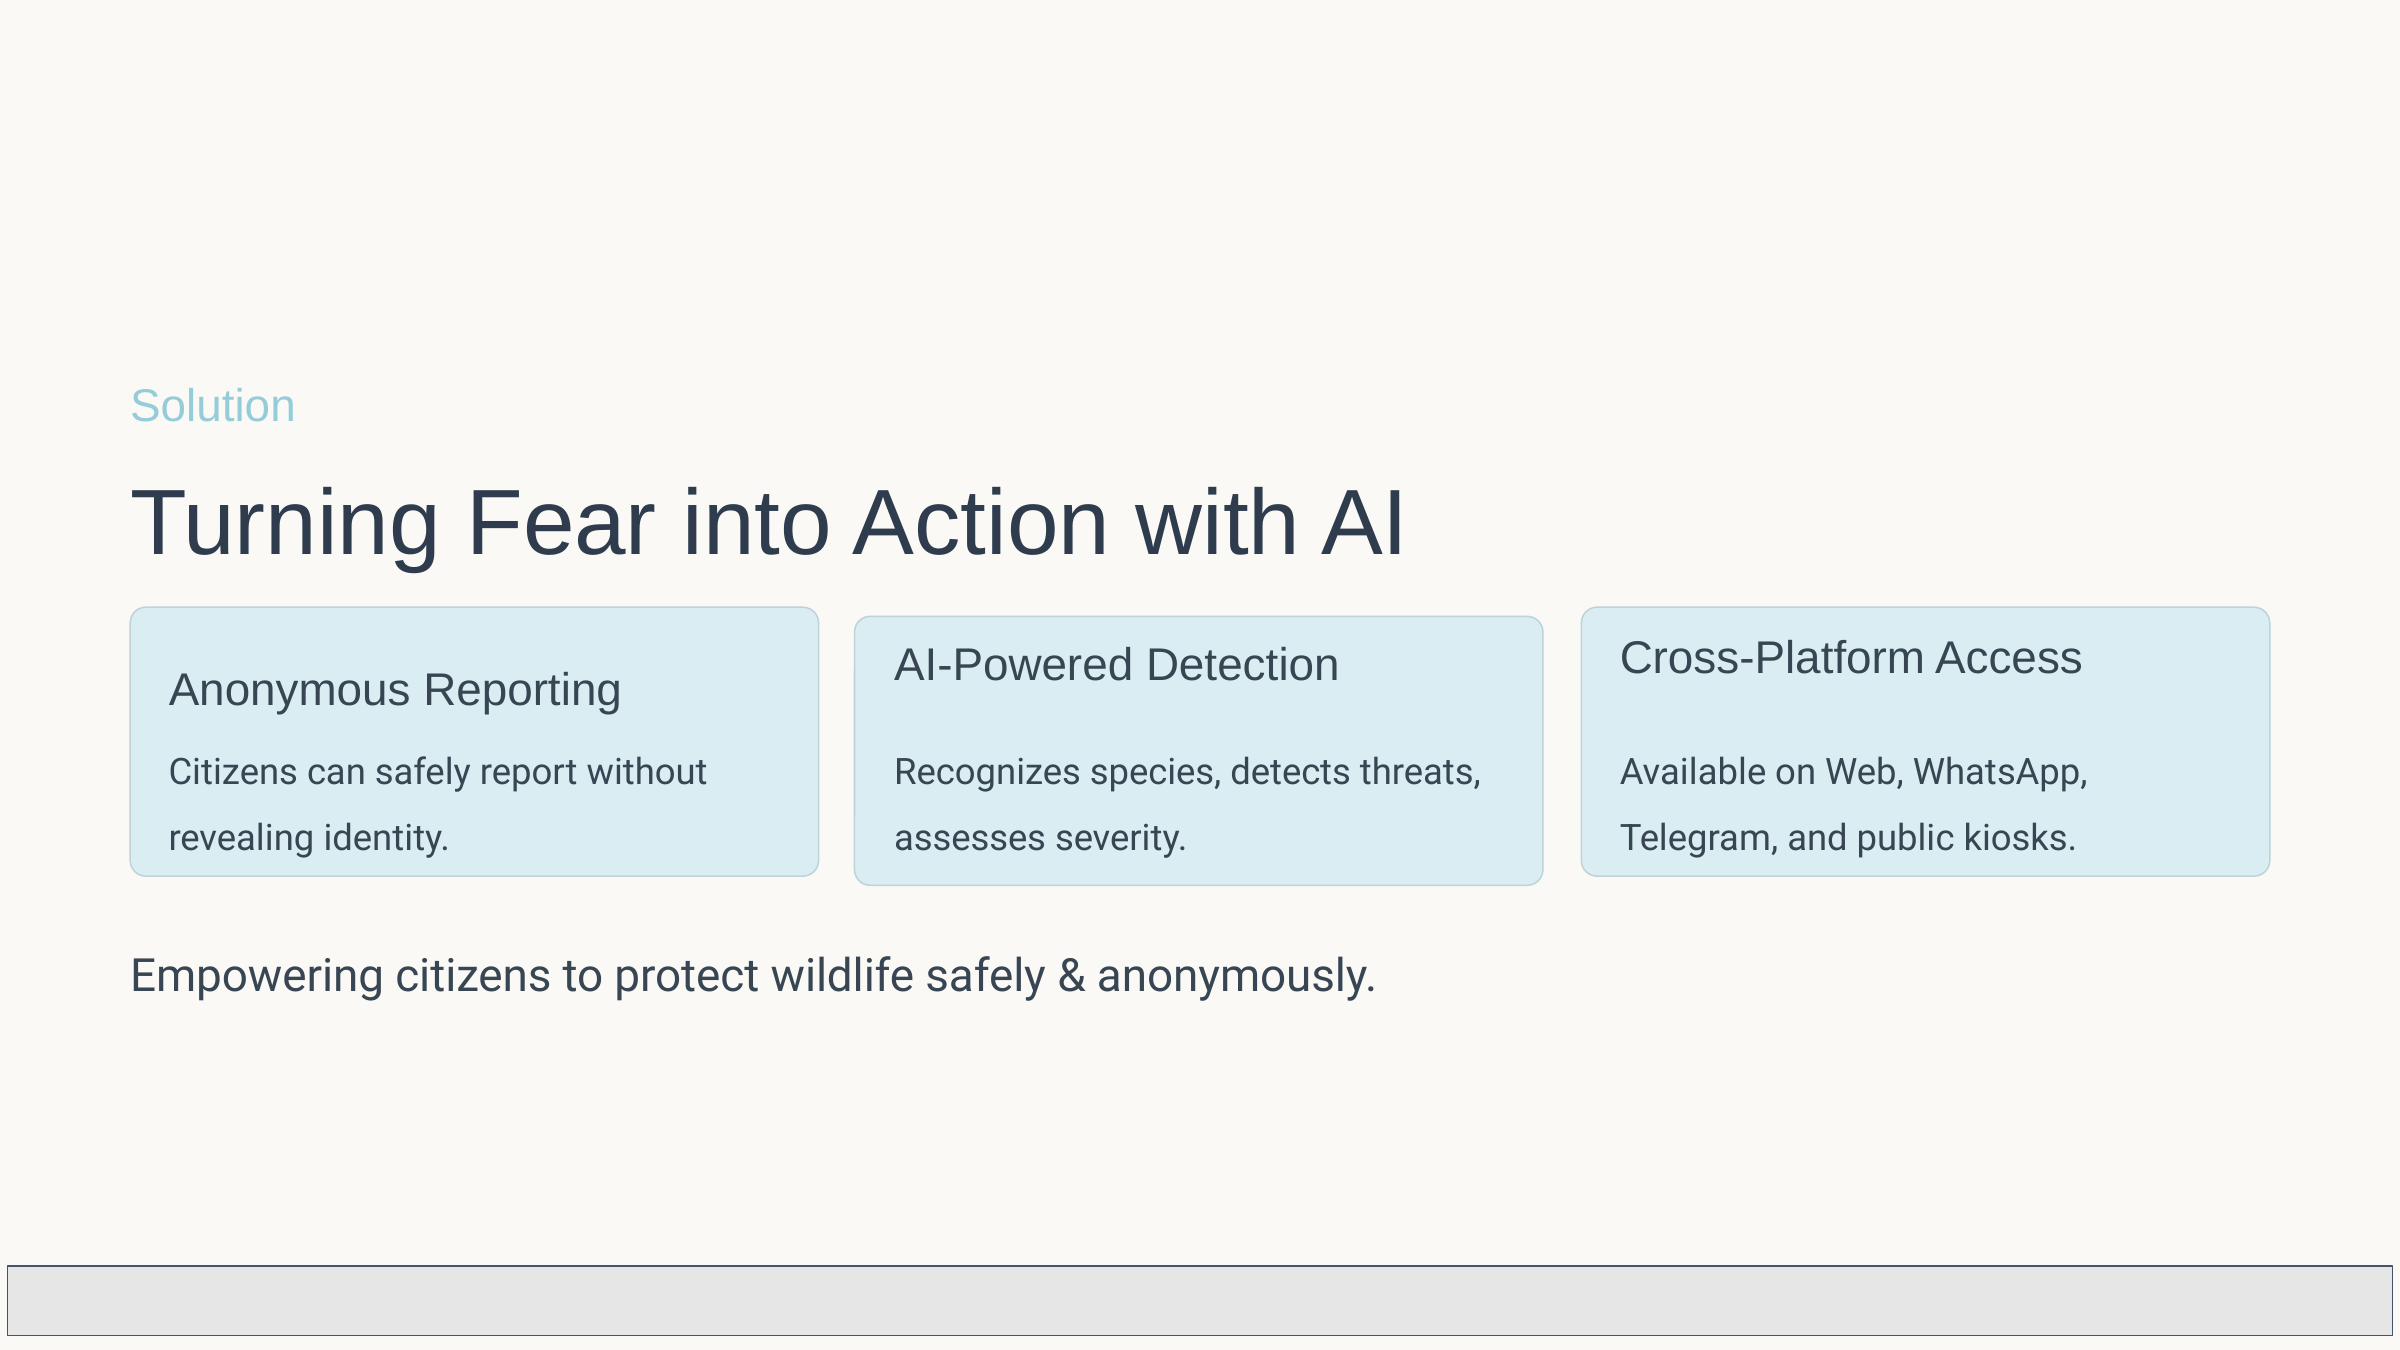

Solution
Turning Fear into Action with AI

Cross-Platform Access

AI-Powered Detection
Anonymous Reporting
Citizens can safely report without revealing identity.
Recognizes species, detects threats, assesses severity.
Available on Web, WhatsApp, Telegram, and public kiosks.
Empowering citizens to protect wildlife safely & anonymously.